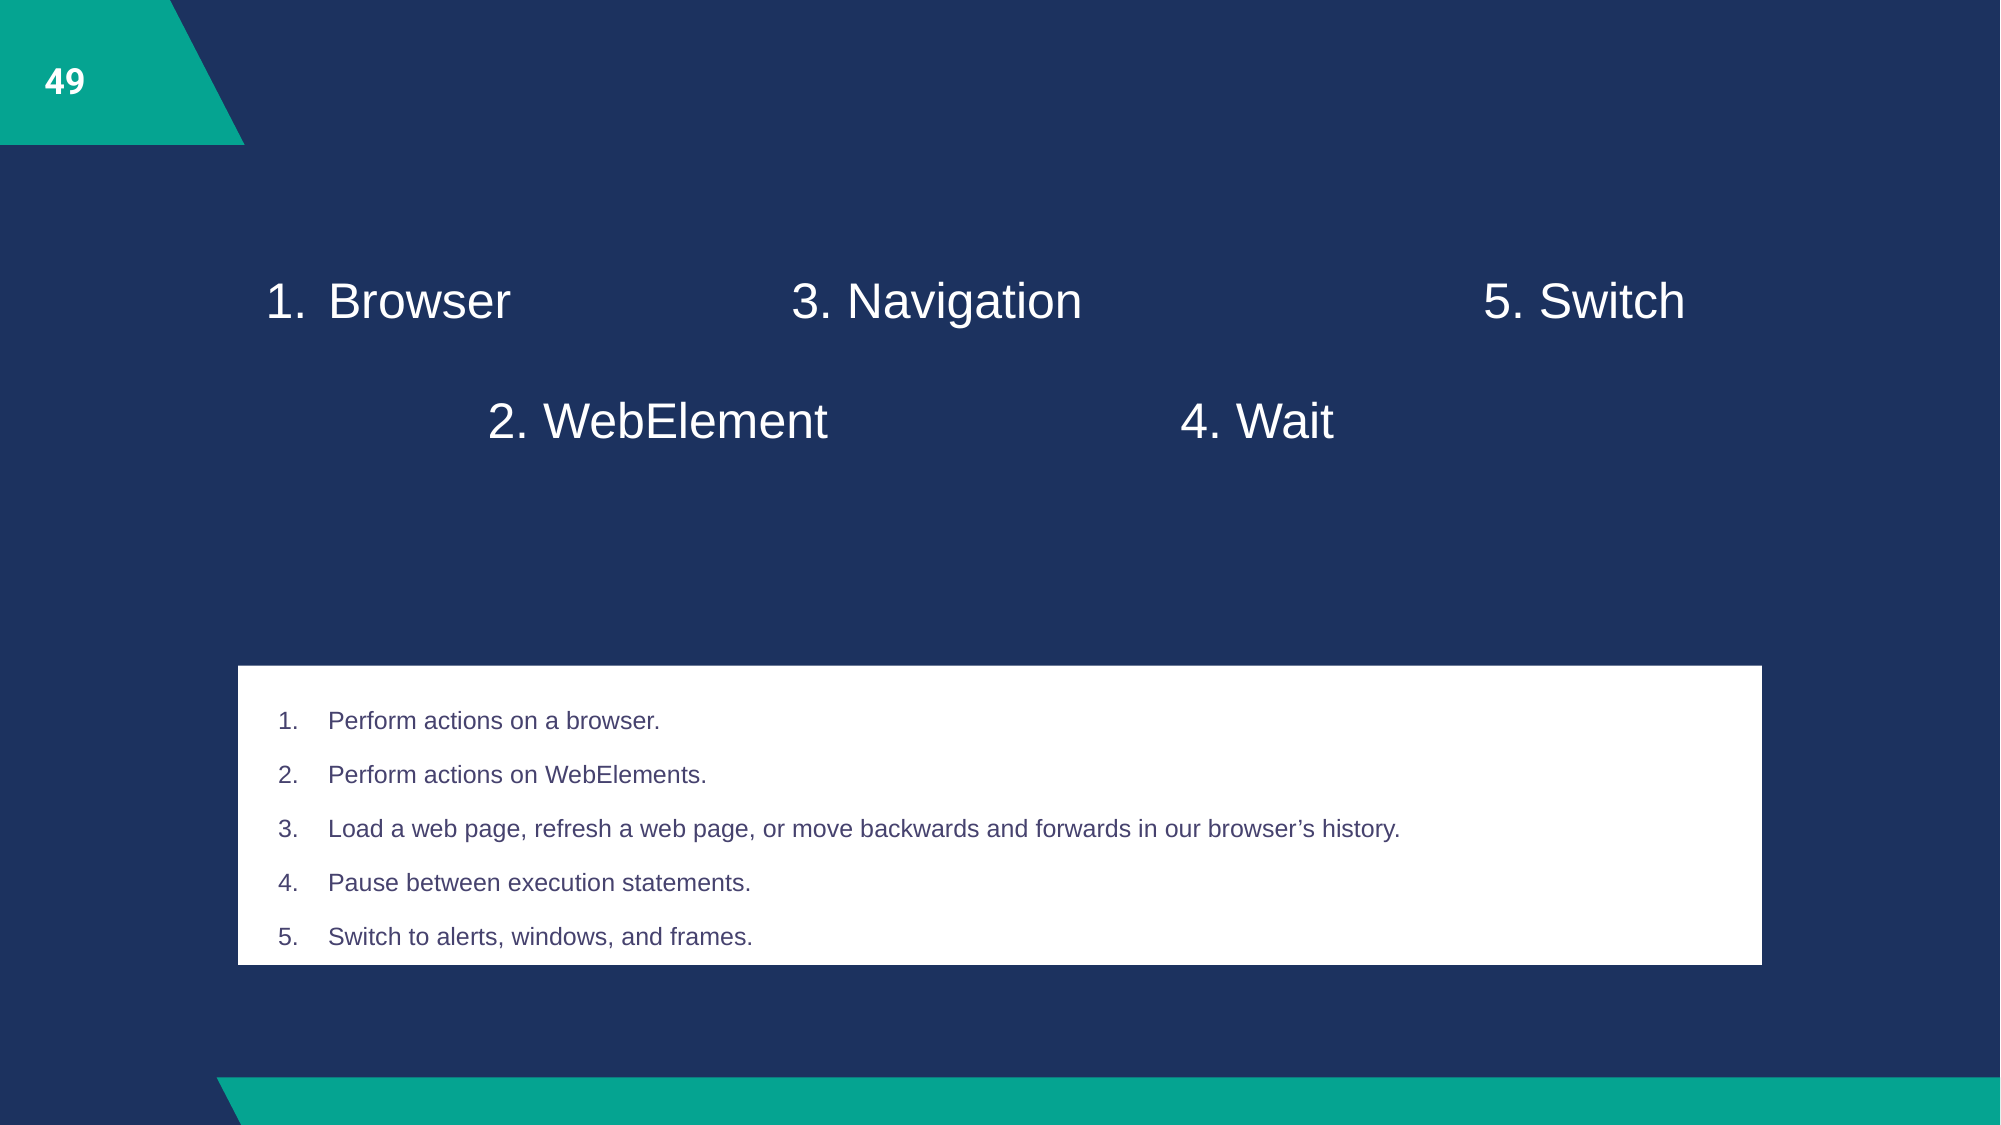

49
Browser
3. Navigation
5. Switch
2. WebElement
4. Wait
Perform actions on a browser.
Perform actions on WebElements.
Load a web page, refresh a web page, or move backwards and forwards in our browser’s history.
Pause between execution statements.
Switch to alerts, windows, and frames.